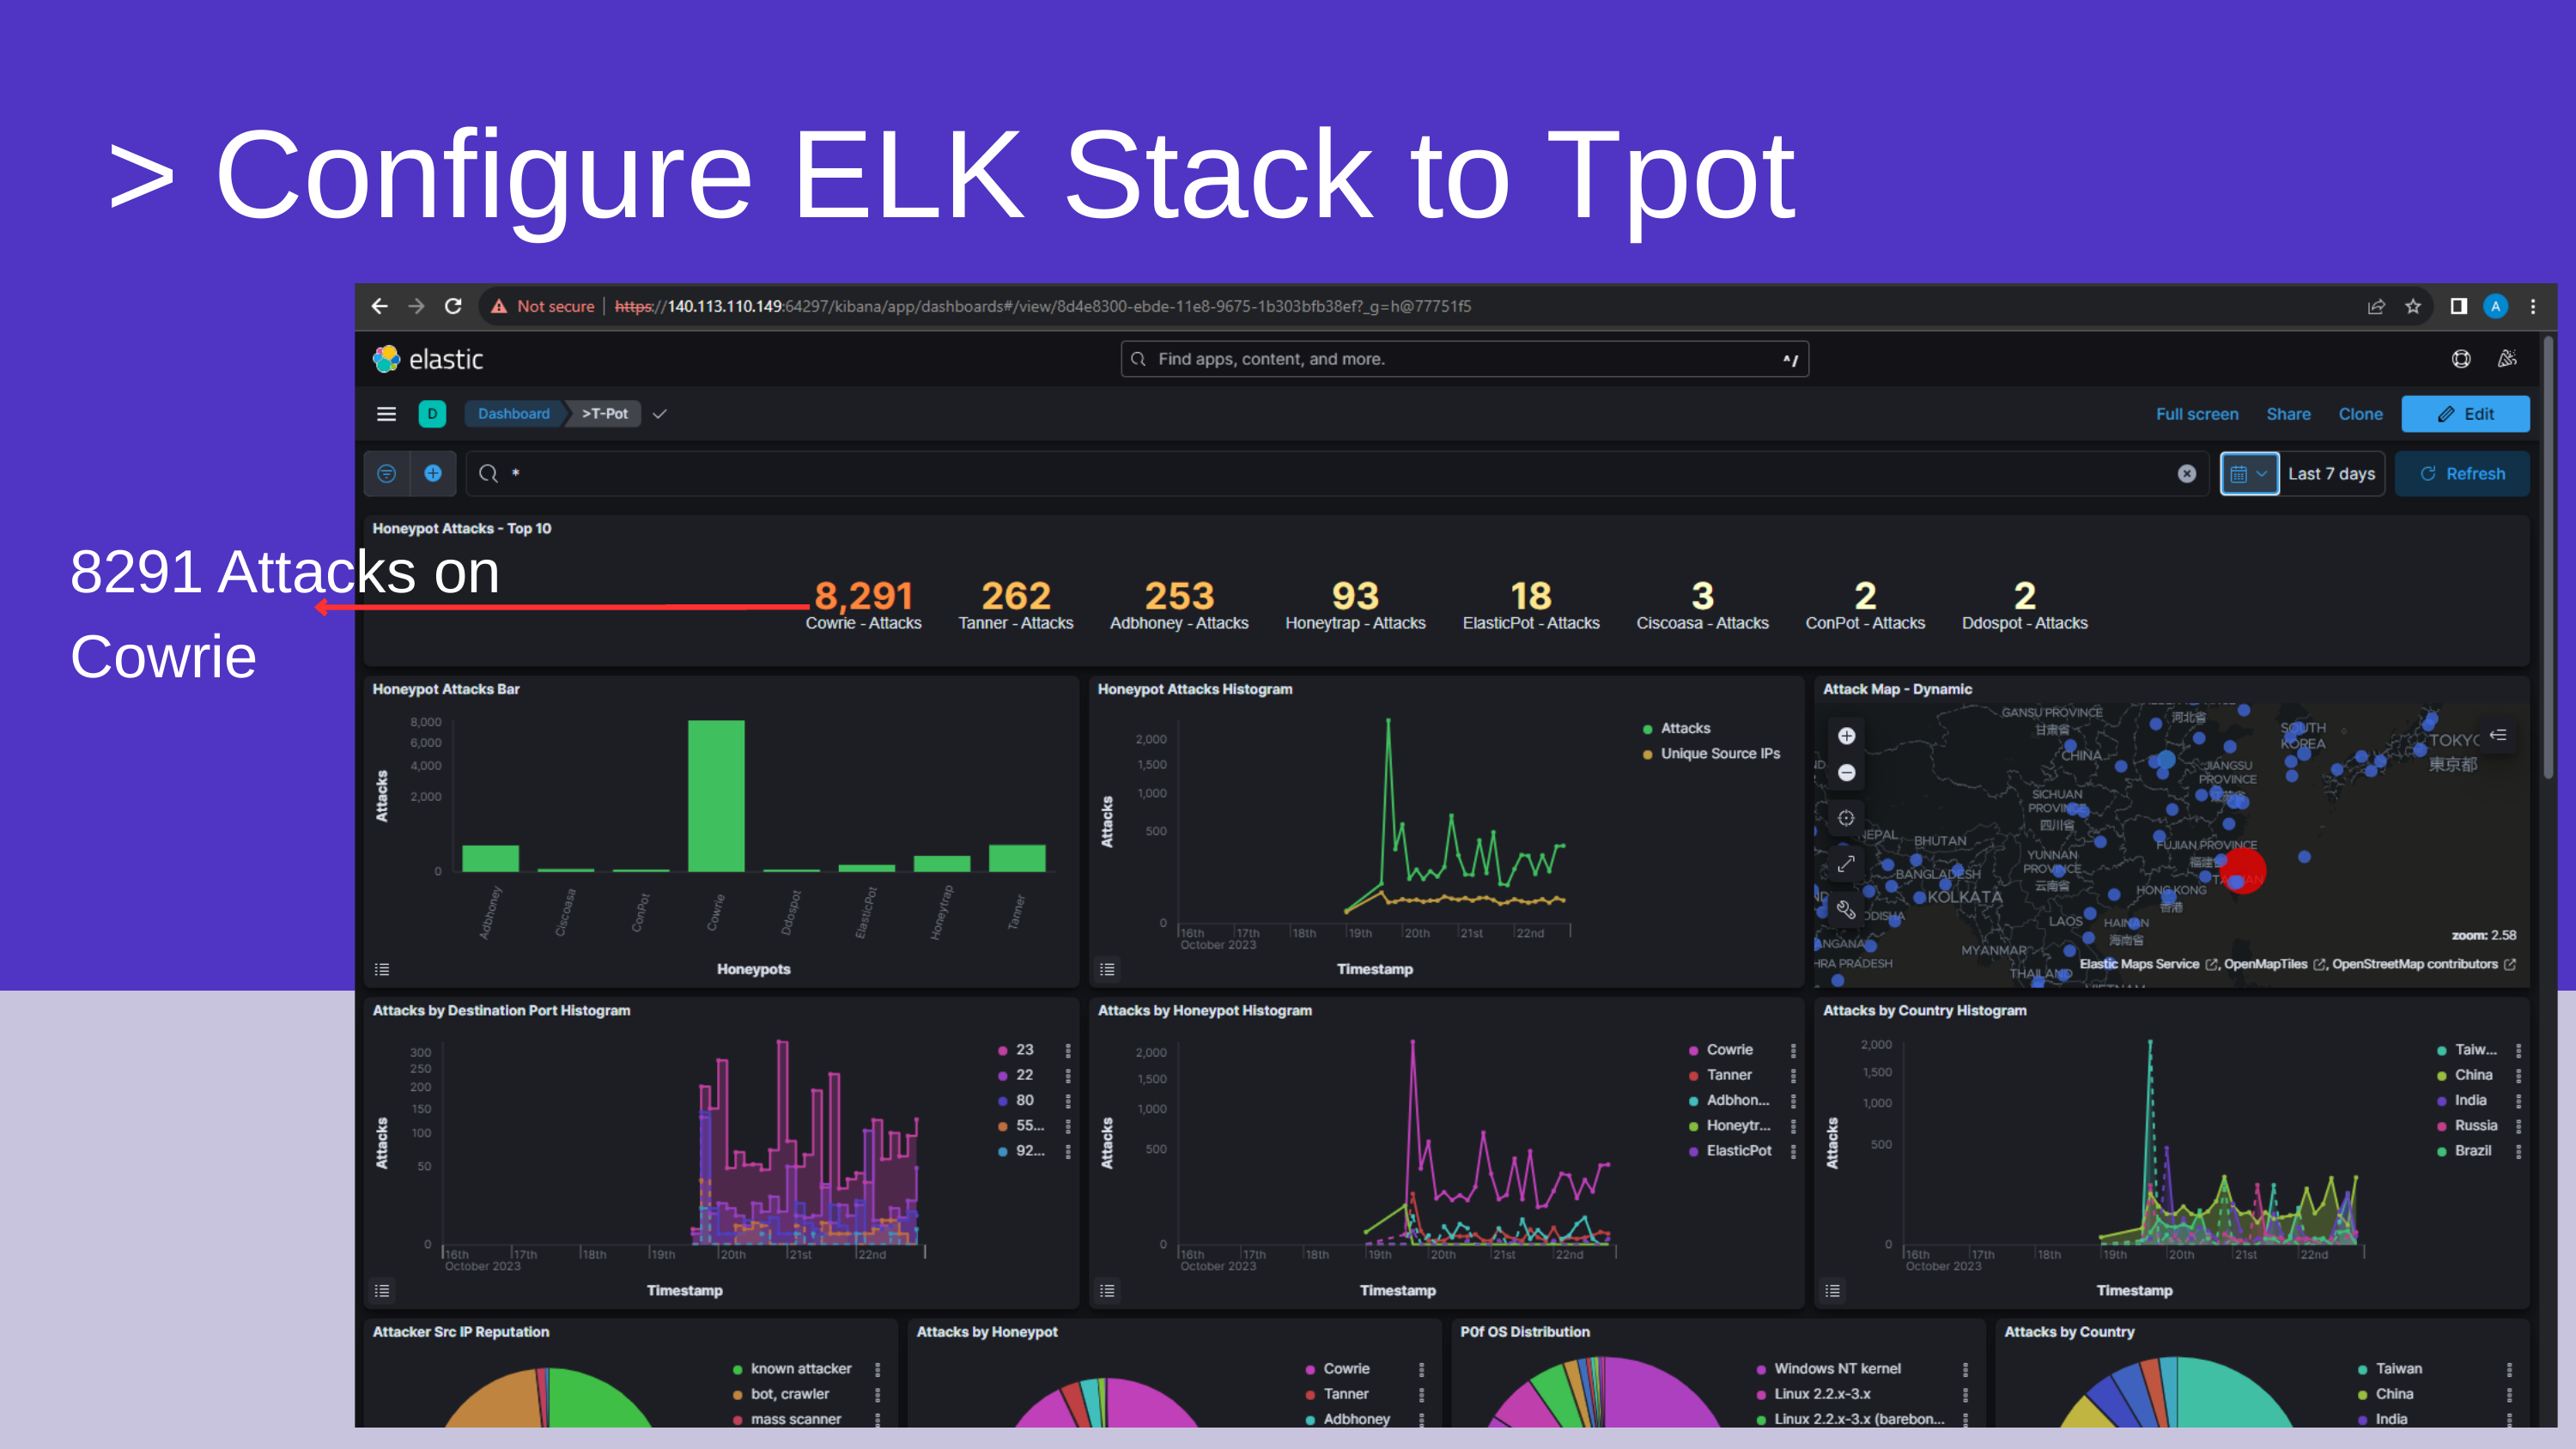

> Configure ELK Stack to Tpot

8291 Attacks on Cowrie